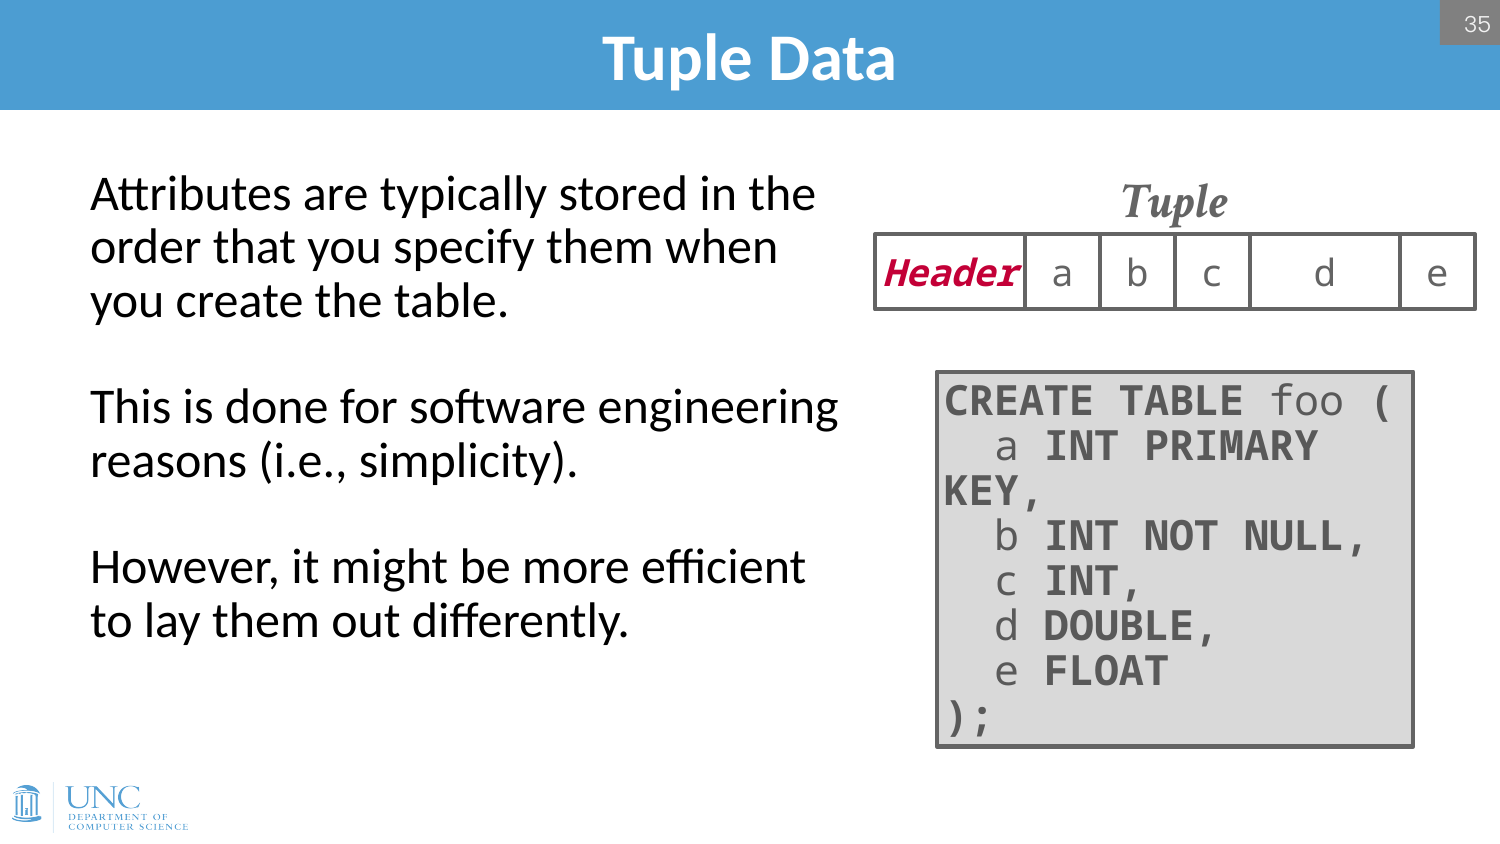

35
# Tuple Data
Attributes are typically stored in the order that you specify them when you create the table.

This is done for software engineering reasons (i.e., simplicity).

However, it might be more efficient to lay them out differently.
Tuple
Header
a
b
c
d
e
CREATE TABLE foo (
  a INT PRIMARY KEY,
  b INT NOT NULL,
  c INT,
  d DOUBLE,
  e FLOAT
);